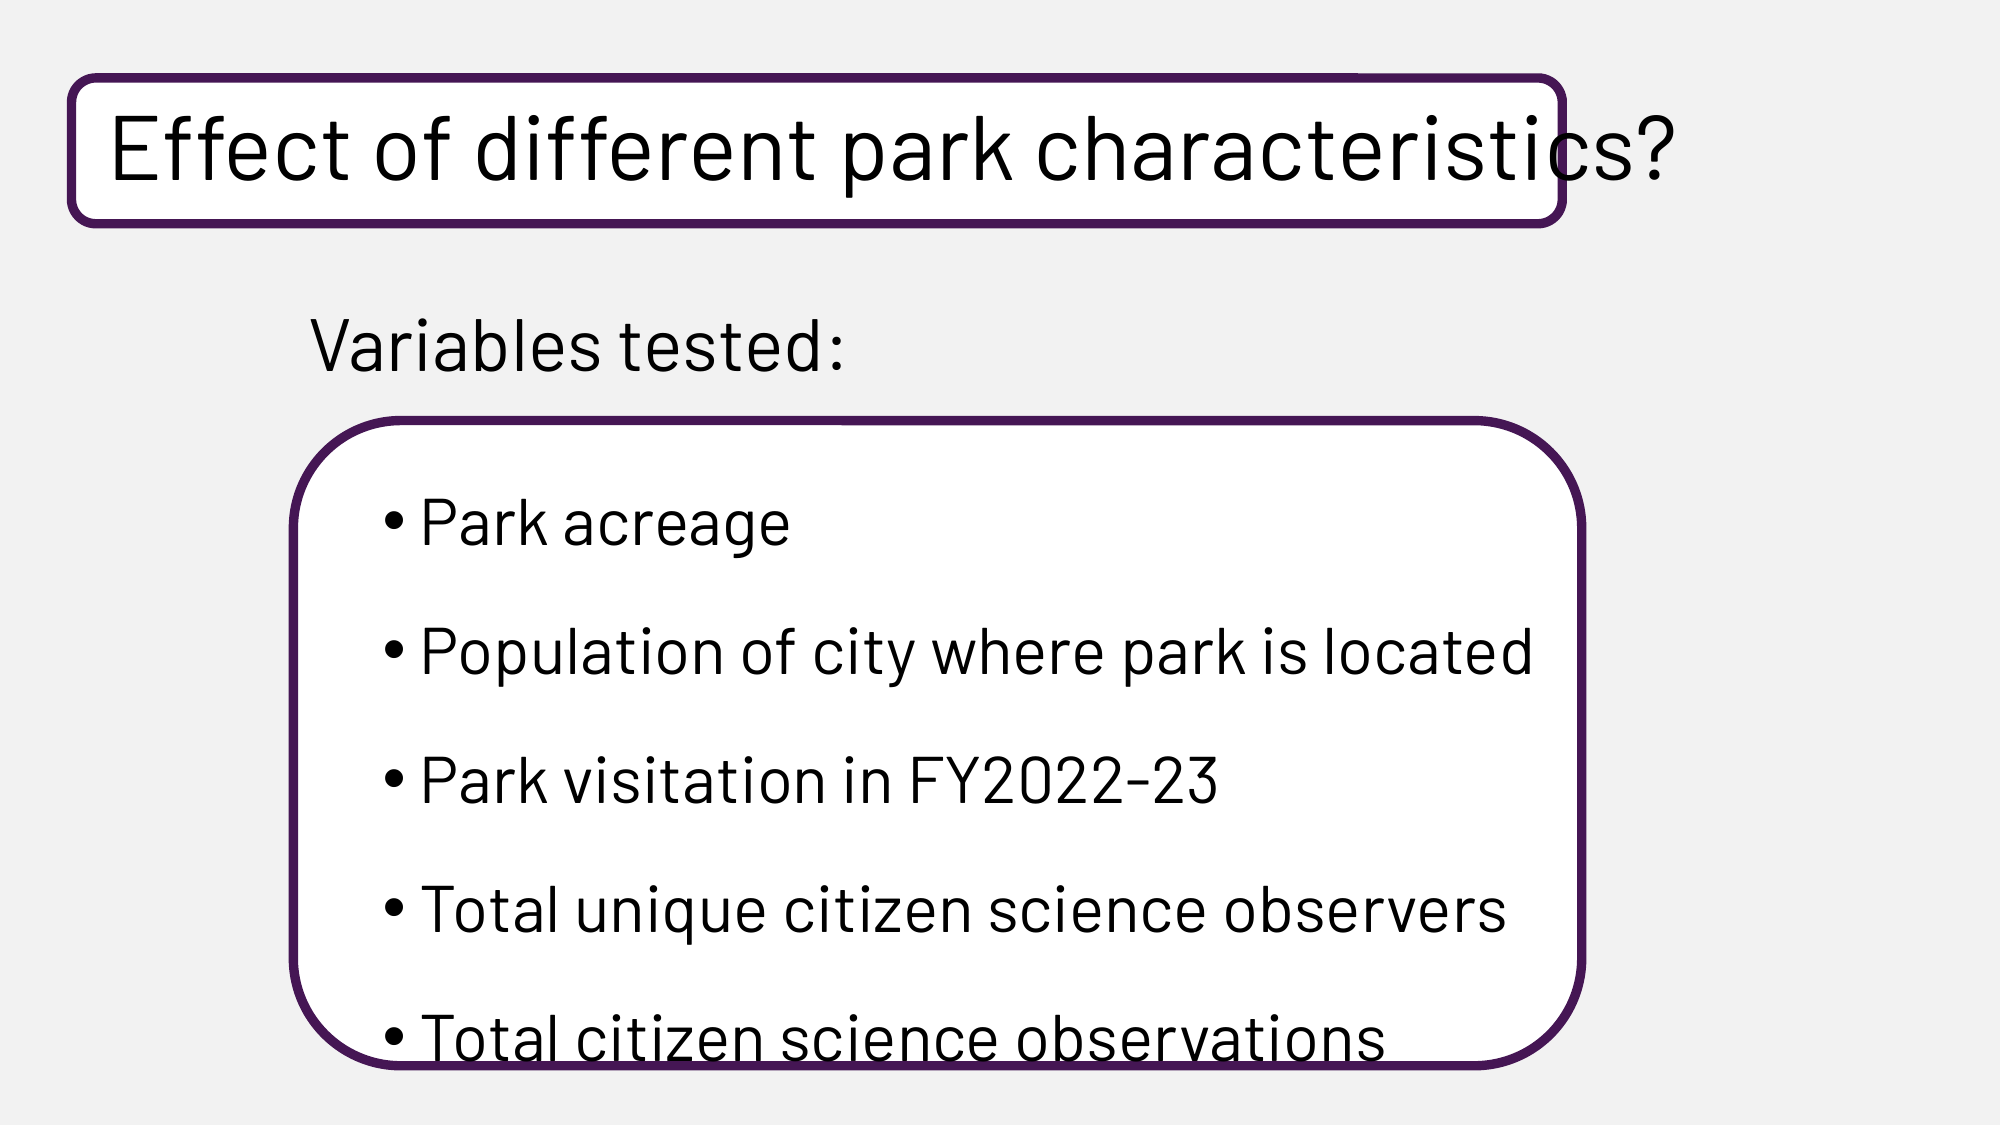

# Effect of different park characteristics?

Variables tested:

Park acreage
Population of city where park is located
Park visitation in FY2022-23
Total unique citizen science observers
Total citizen science observations